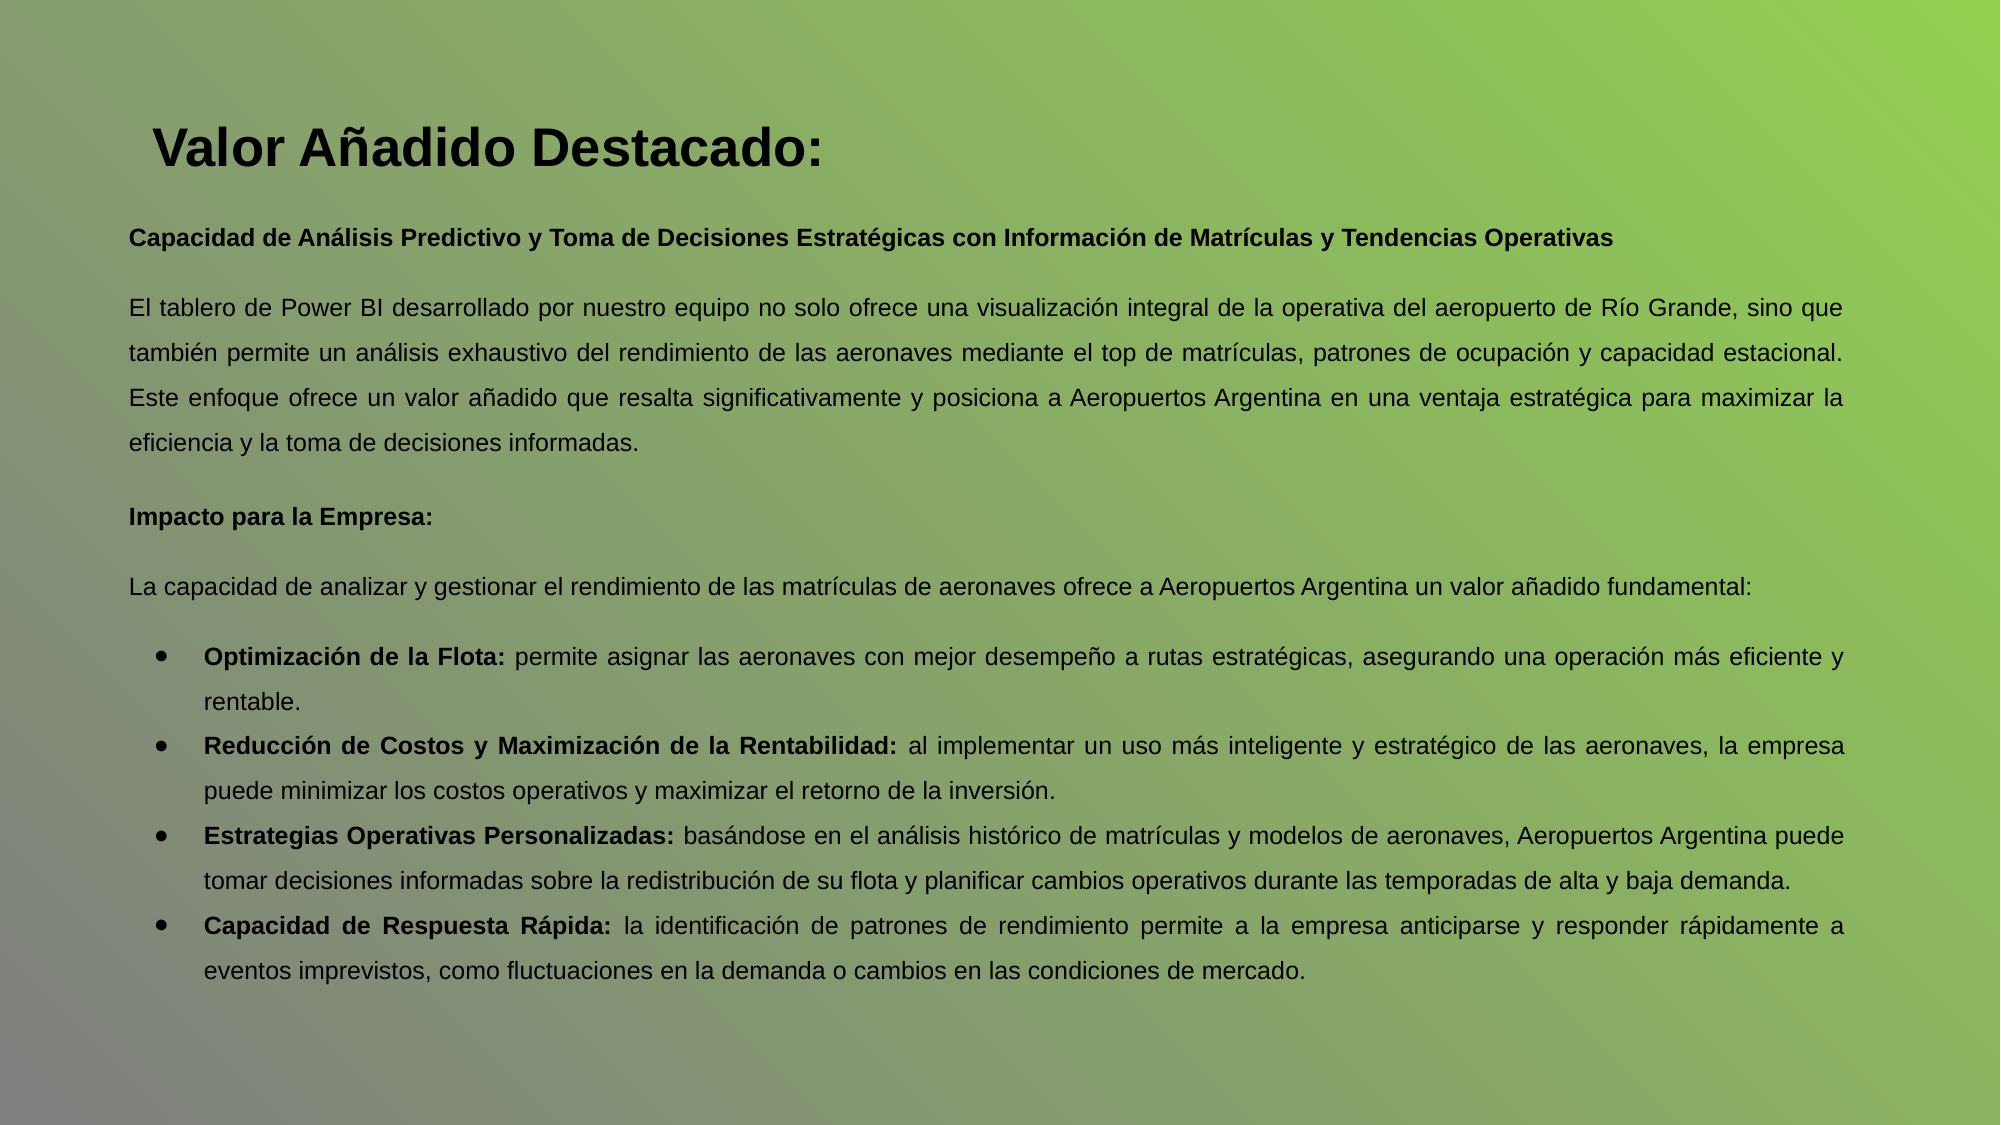

# Valor Añadido Destacado:

Capacidad de Análisis Predictivo y Toma de Decisiones Estratégicas con Información de Matrículas y Tendencias Operativas
El tablero de Power BI desarrollado por nuestro equipo no solo ofrece una visualización integral de la operativa del aeropuerto de Río Grande, sino que también permite un análisis exhaustivo del rendimiento de las aeronaves mediante el top de matrículas, patrones de ocupación y capacidad estacional. Este enfoque ofrece un valor añadido que resalta significativamente y posiciona a Aeropuertos Argentina en una ventaja estratégica para maximizar la eficiencia y la toma de decisiones informadas.
Impacto para la Empresa:
La capacidad de analizar y gestionar el rendimiento de las matrículas de aeronaves ofrece a Aeropuertos Argentina un valor añadido fundamental:
Optimización de la Flota: permite asignar las aeronaves con mejor desempeño a rutas estratégicas, asegurando una operación más eficiente y rentable.
Reducción de Costos y Maximización de la Rentabilidad: al implementar un uso más inteligente y estratégico de las aeronaves, la empresa puede minimizar los costos operativos y maximizar el retorno de la inversión.
Estrategias Operativas Personalizadas: basándose en el análisis histórico de matrículas y modelos de aeronaves, Aeropuertos Argentina puede tomar decisiones informadas sobre la redistribución de su flota y planificar cambios operativos durante las temporadas de alta y baja demanda.
Capacidad de Respuesta Rápida: la identificación de patrones de rendimiento permite a la empresa anticiparse y responder rápidamente a eventos imprevistos, como fluctuaciones en la demanda o cambios en las condiciones de mercado.